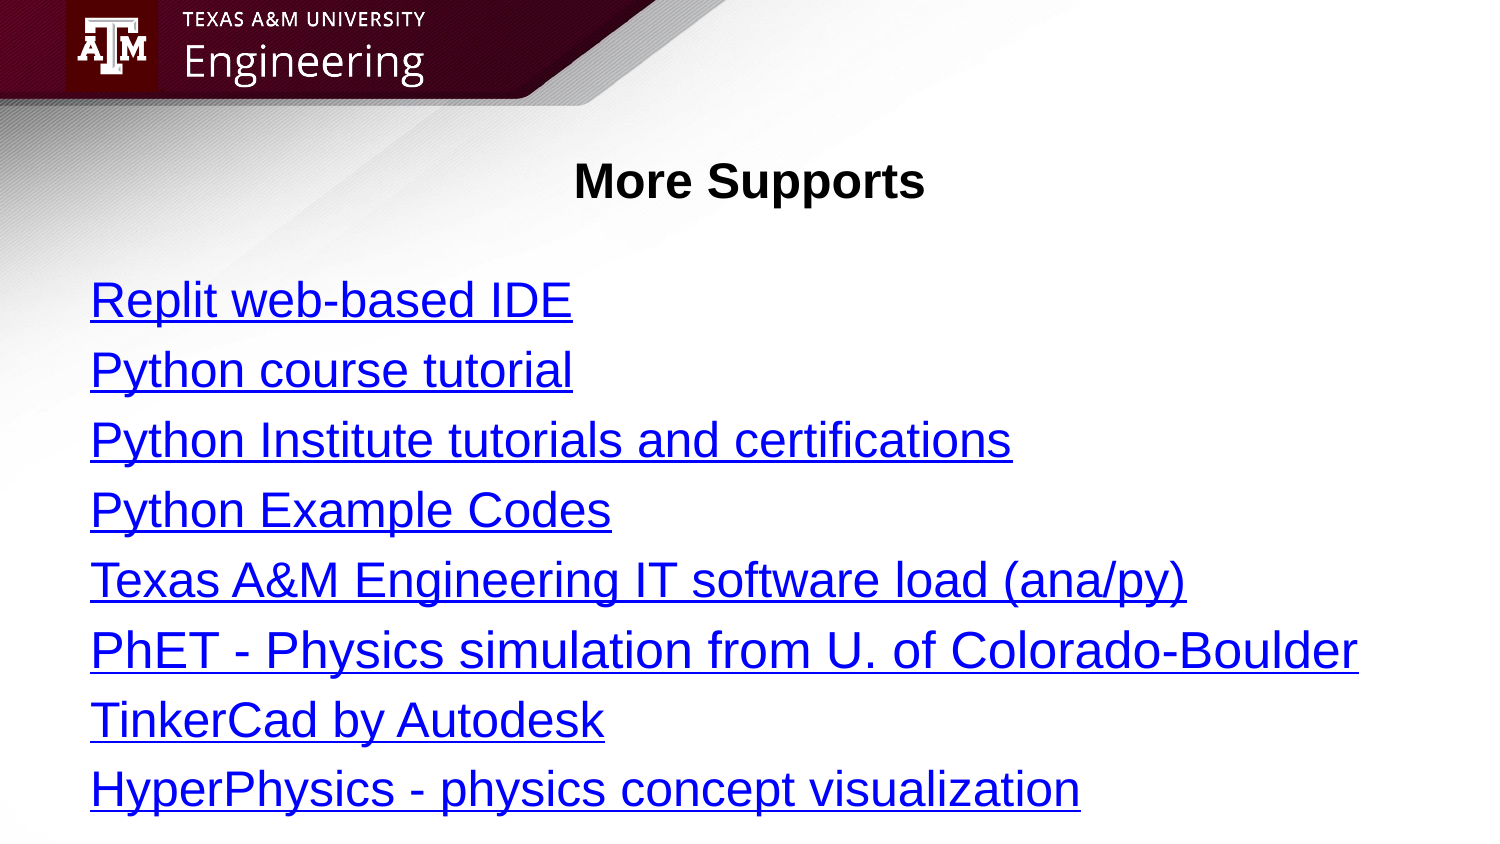

# More Supports
Replit web-based IDE
Python course tutorial
Python Institute tutorials and certifications
Python Example Codes
Texas A&M Engineering IT software load (ana/py)
PhET - Physics simulation from U. of Colorado-Boulder
TinkerCad by Autodesk
HyperPhysics - physics concept visualization